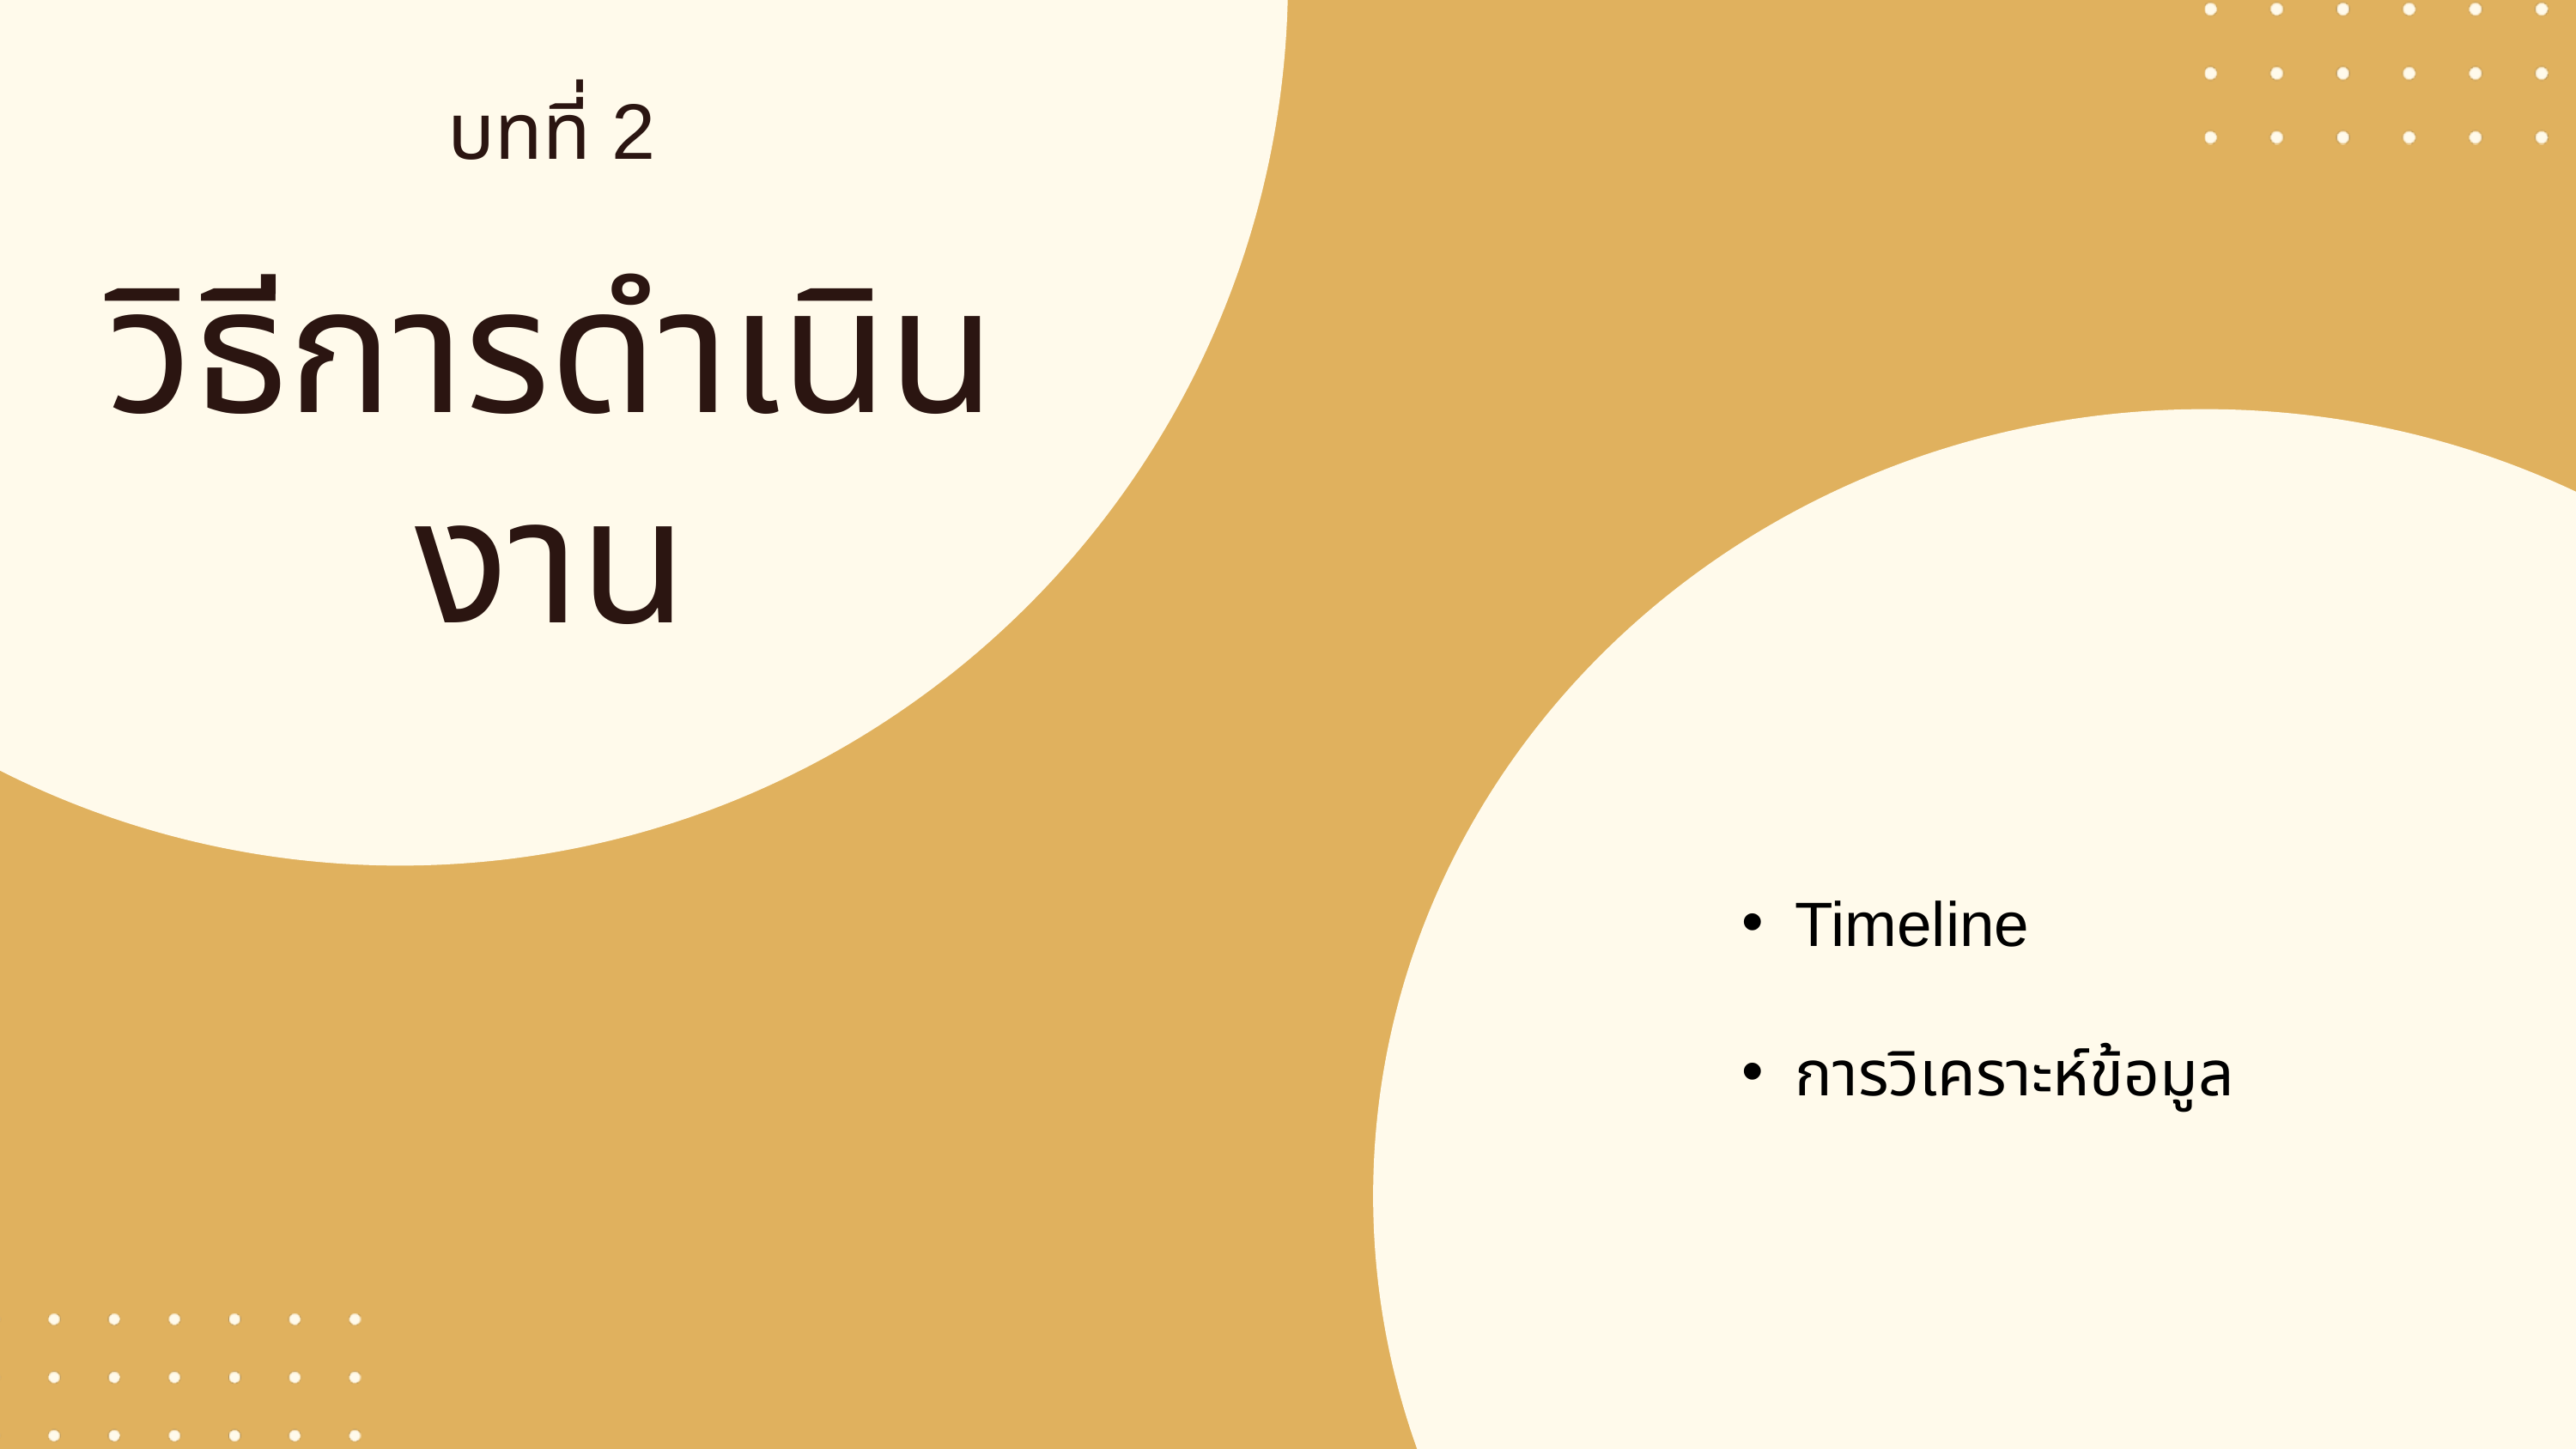

บทที่ 2
วิธีการดำเนินงาน

Timeline
การวิเคราะห์ข้อมูล